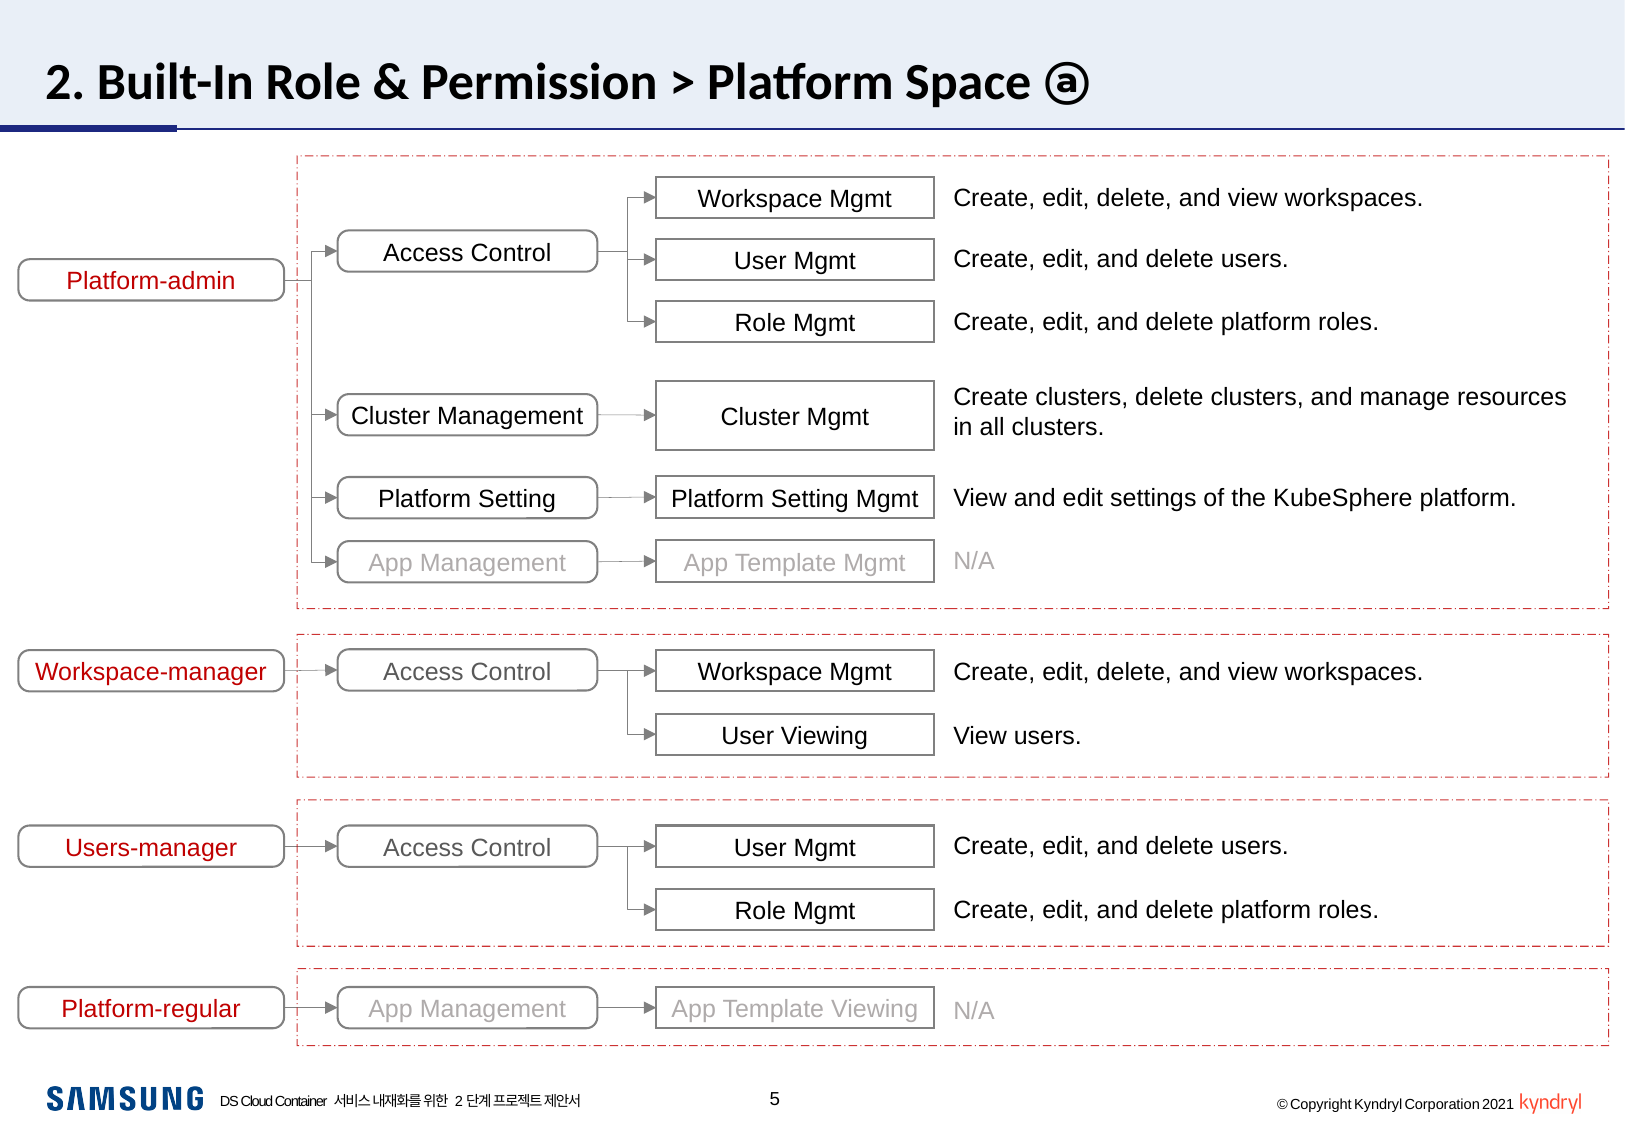

# 2. Built-In Role & Permission > Platform Space ⓐ

Workspace Mgmt
Create, edit, delete, and view workspaces.
Access Control
User Mgmt
Create, edit, and delete users.
Platform-admin
Role Mgmt
Create, edit, and delete platform roles.
Create clusters, delete clusters, and manage resources in all clusters.
Cluster Mgmt
Cluster Management
Platform Setting Mgmt
Platform Setting
View and edit settings of the KubeSphere platform.
App Template Mgmt
App Management
N/A

Access Control
Workspace-manager
Workspace Mgmt
Create, edit, delete, and view workspaces.
User Viewing
View users.

Users-manager
Access Control
User Mgmt
Create, edit, and delete users.
Role Mgmt
Create, edit, and delete platform roles.

Platform-regular
App Management
App Template Viewing
N/A